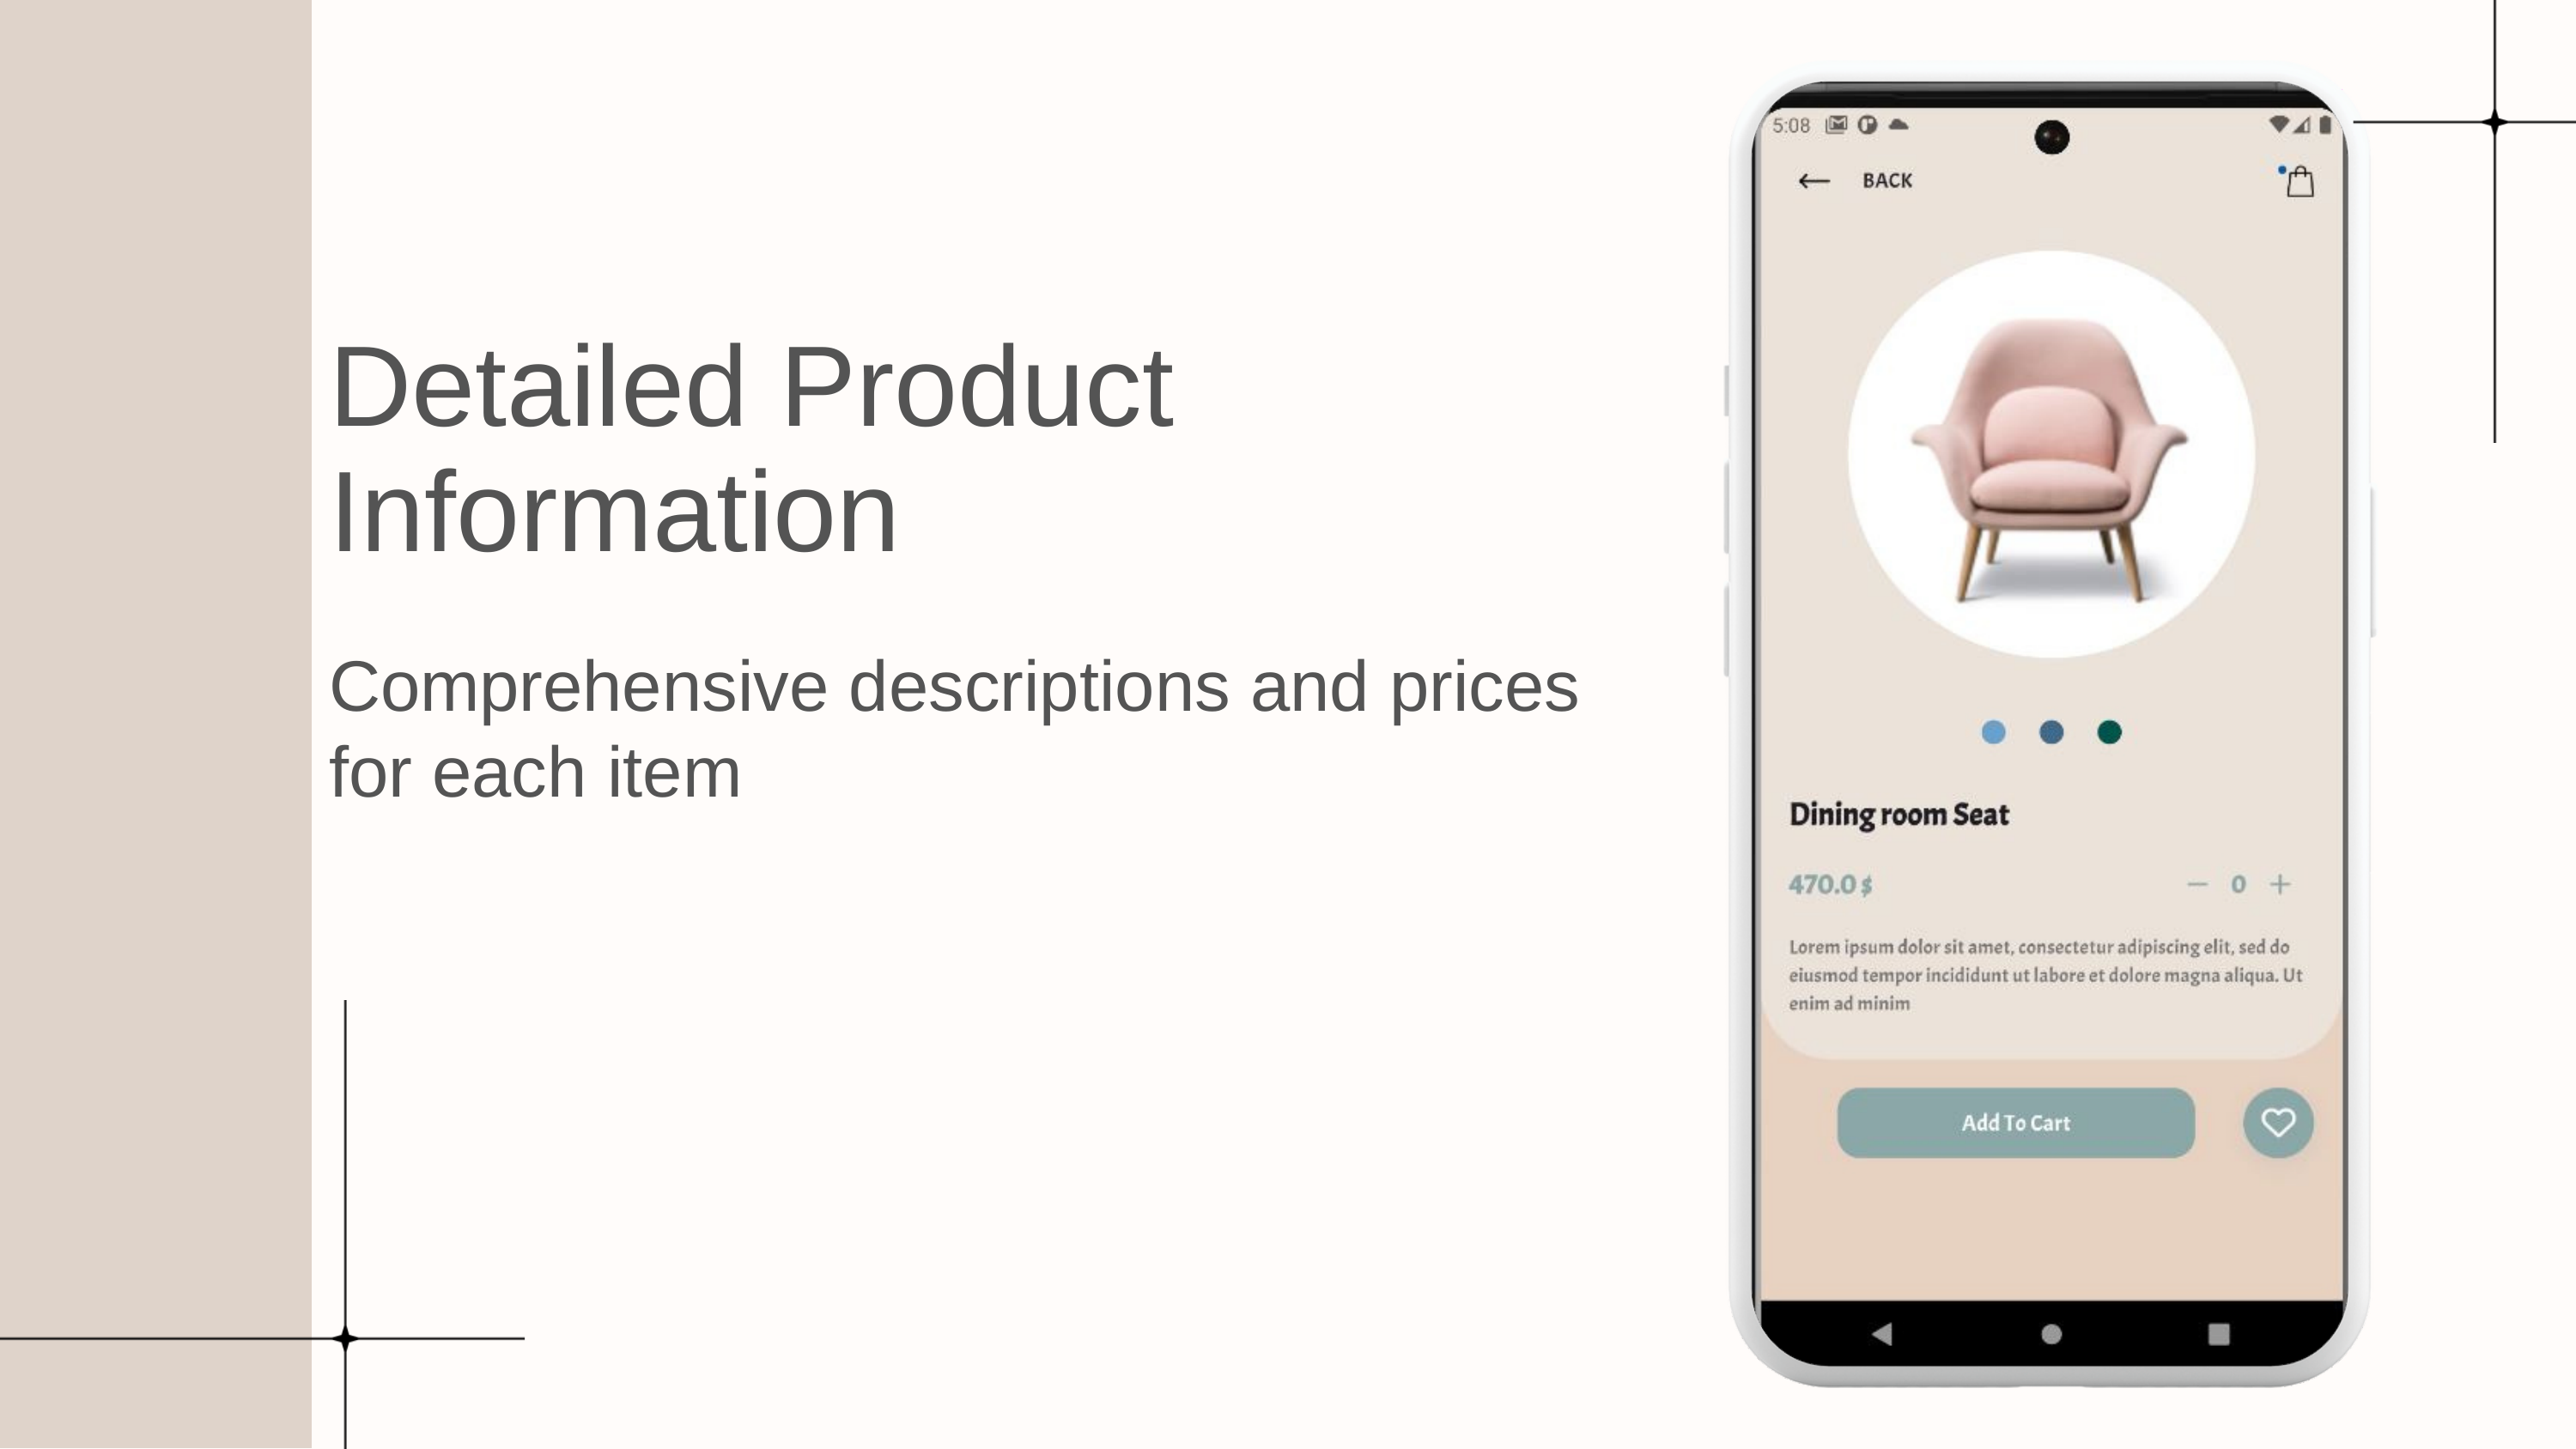

Detailed Product Information
Comprehensive descriptions and prices for each item